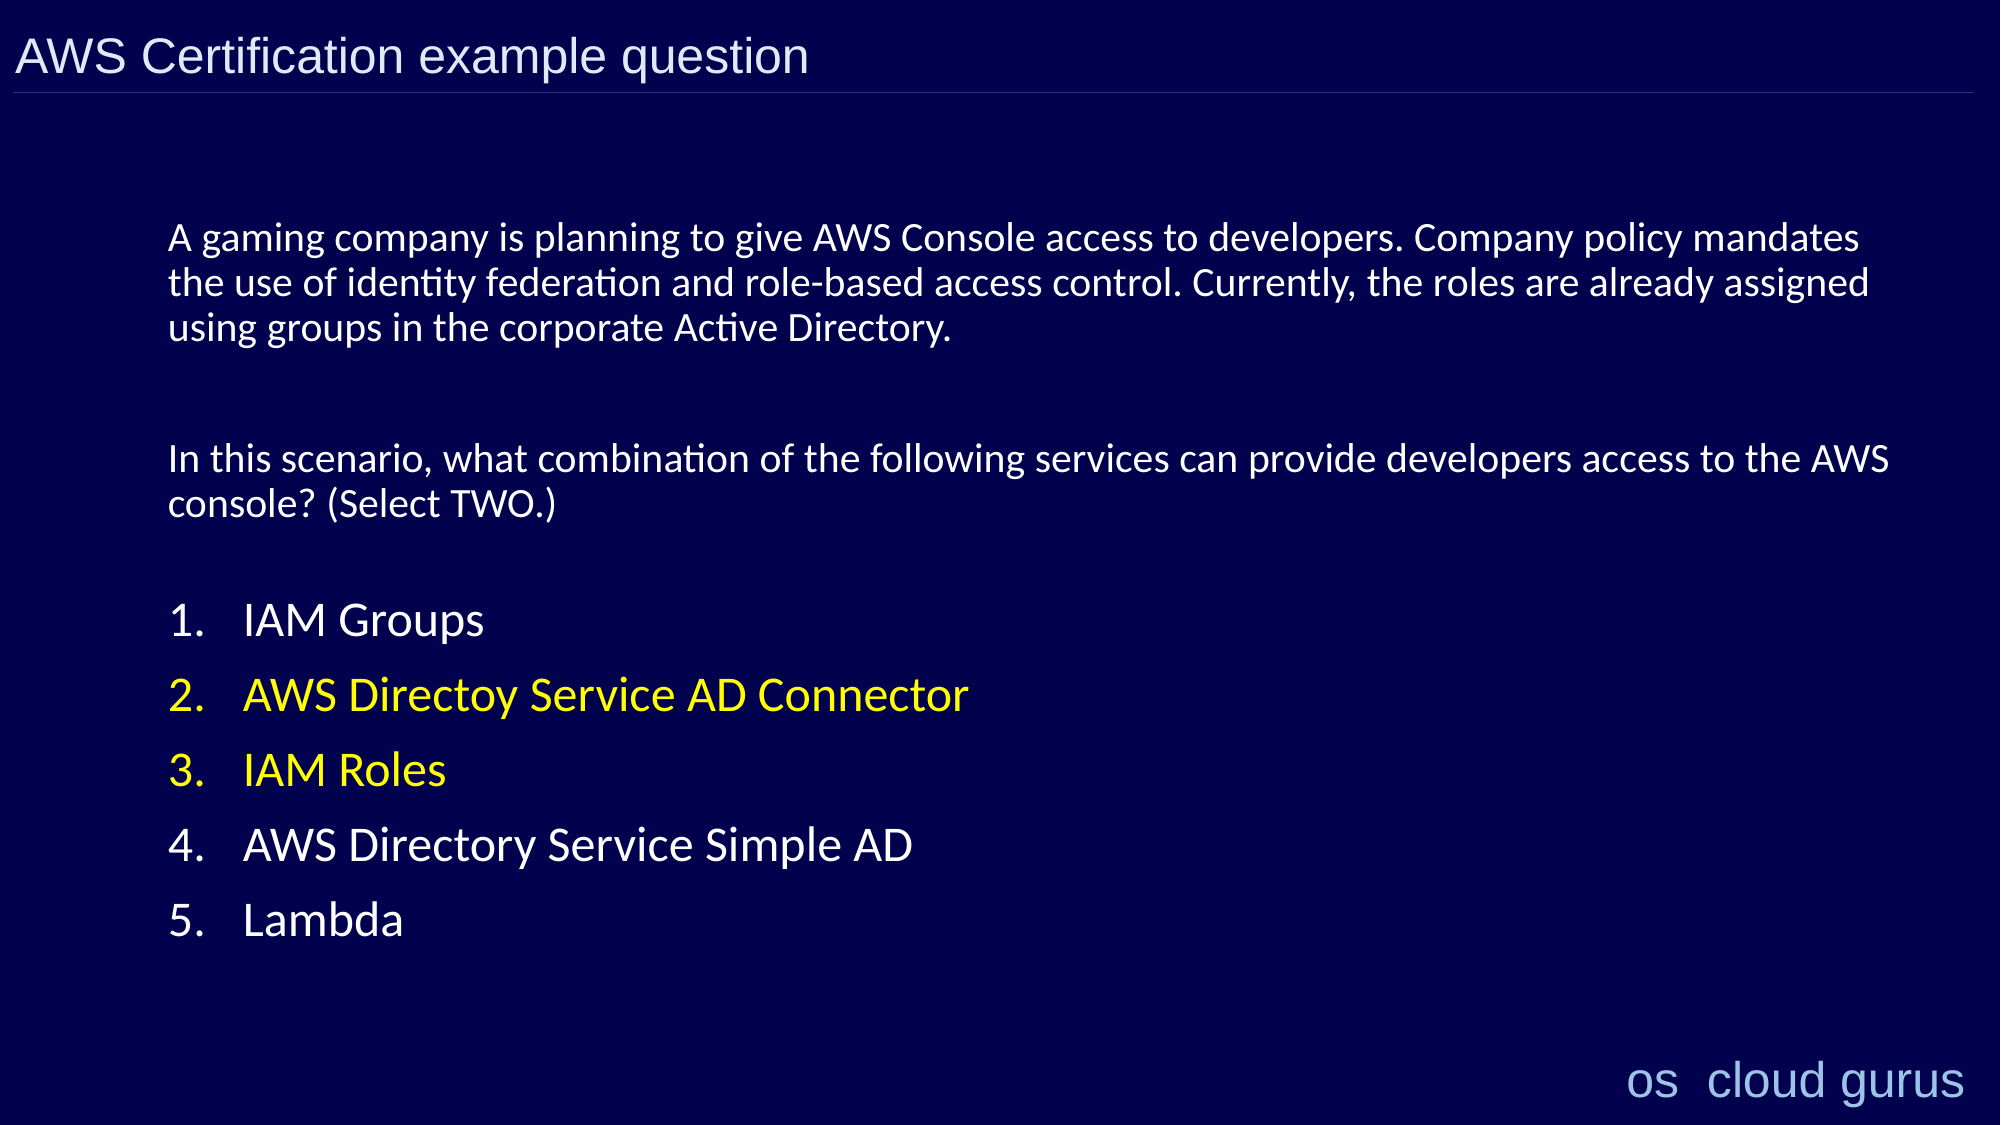

AWS Certification example question
A gaming company is planning to give AWS Console access to developers. Company policy mandates the use of identity federation and role-based access control. Currently, the roles are already assigned using groups in the corporate Active Directory.

In this scenario, what combination of the following services can provide developers access to the AWS console? (Select TWO.)
IAM Groups
AWS Directoy Service AD Connector
IAM Roles
AWS Directory Service Simple AD
Lambda
os  cloud gurus